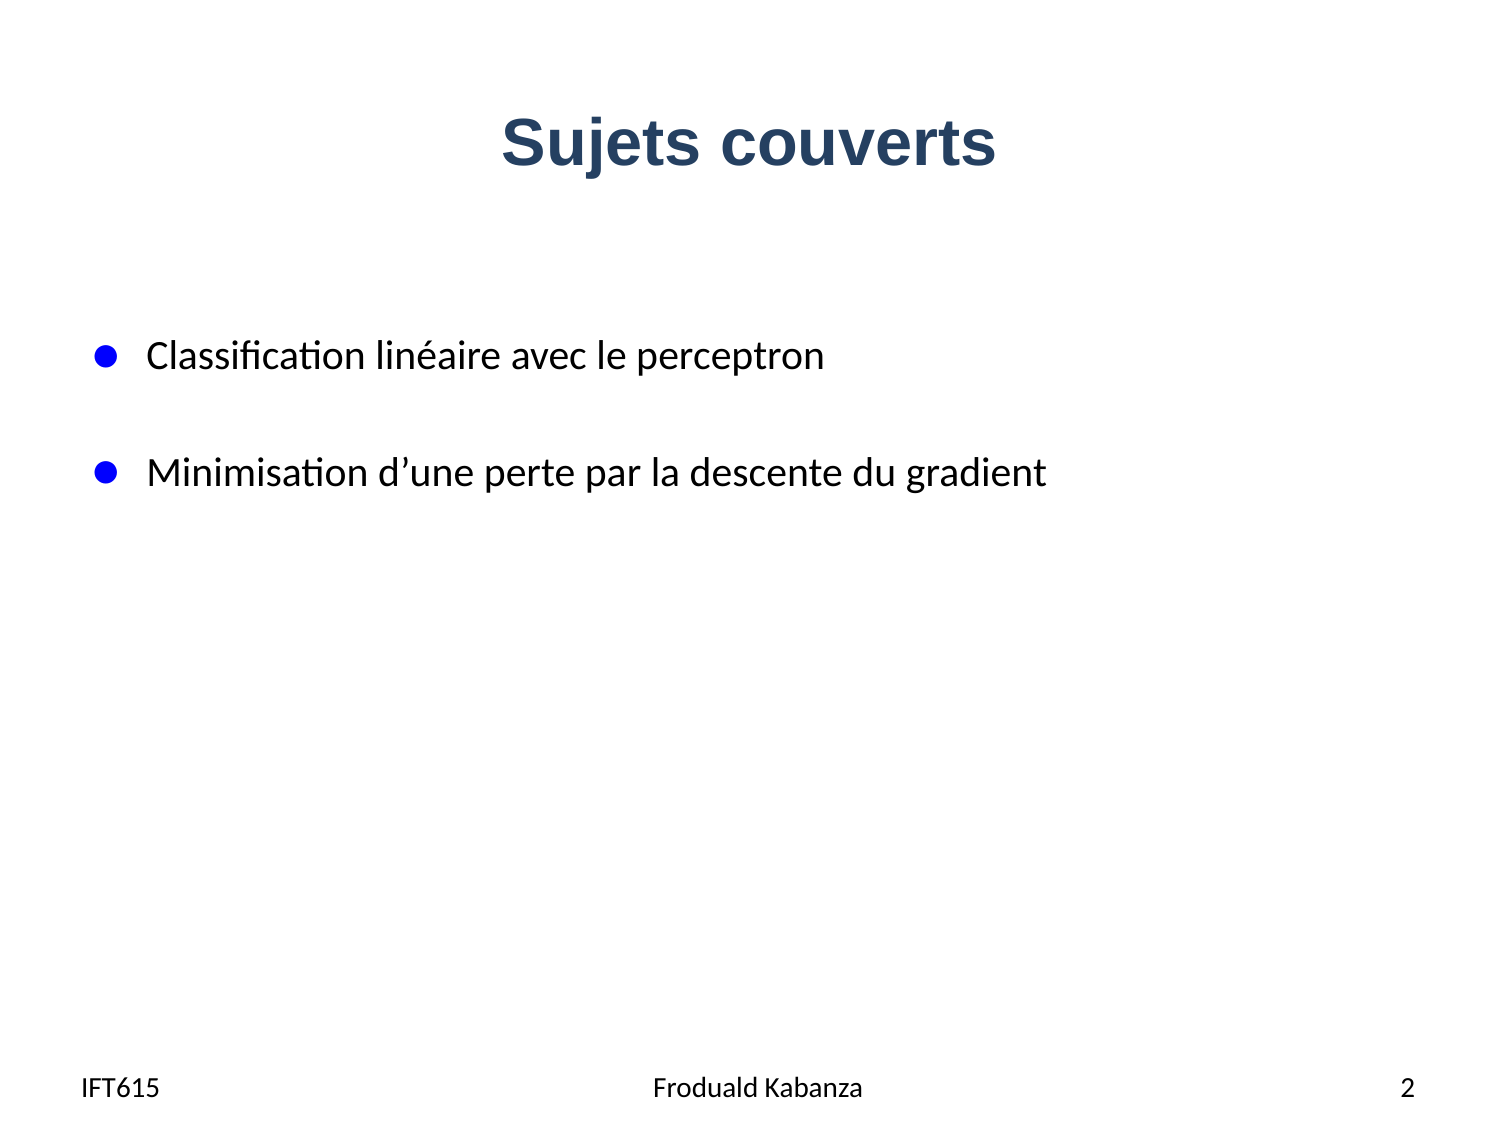

# Sujets couverts

Classification linéaire avec le perceptron

Minimisation d’une perte par la descente du gradient

IFT615
Froduald Kabanza
2